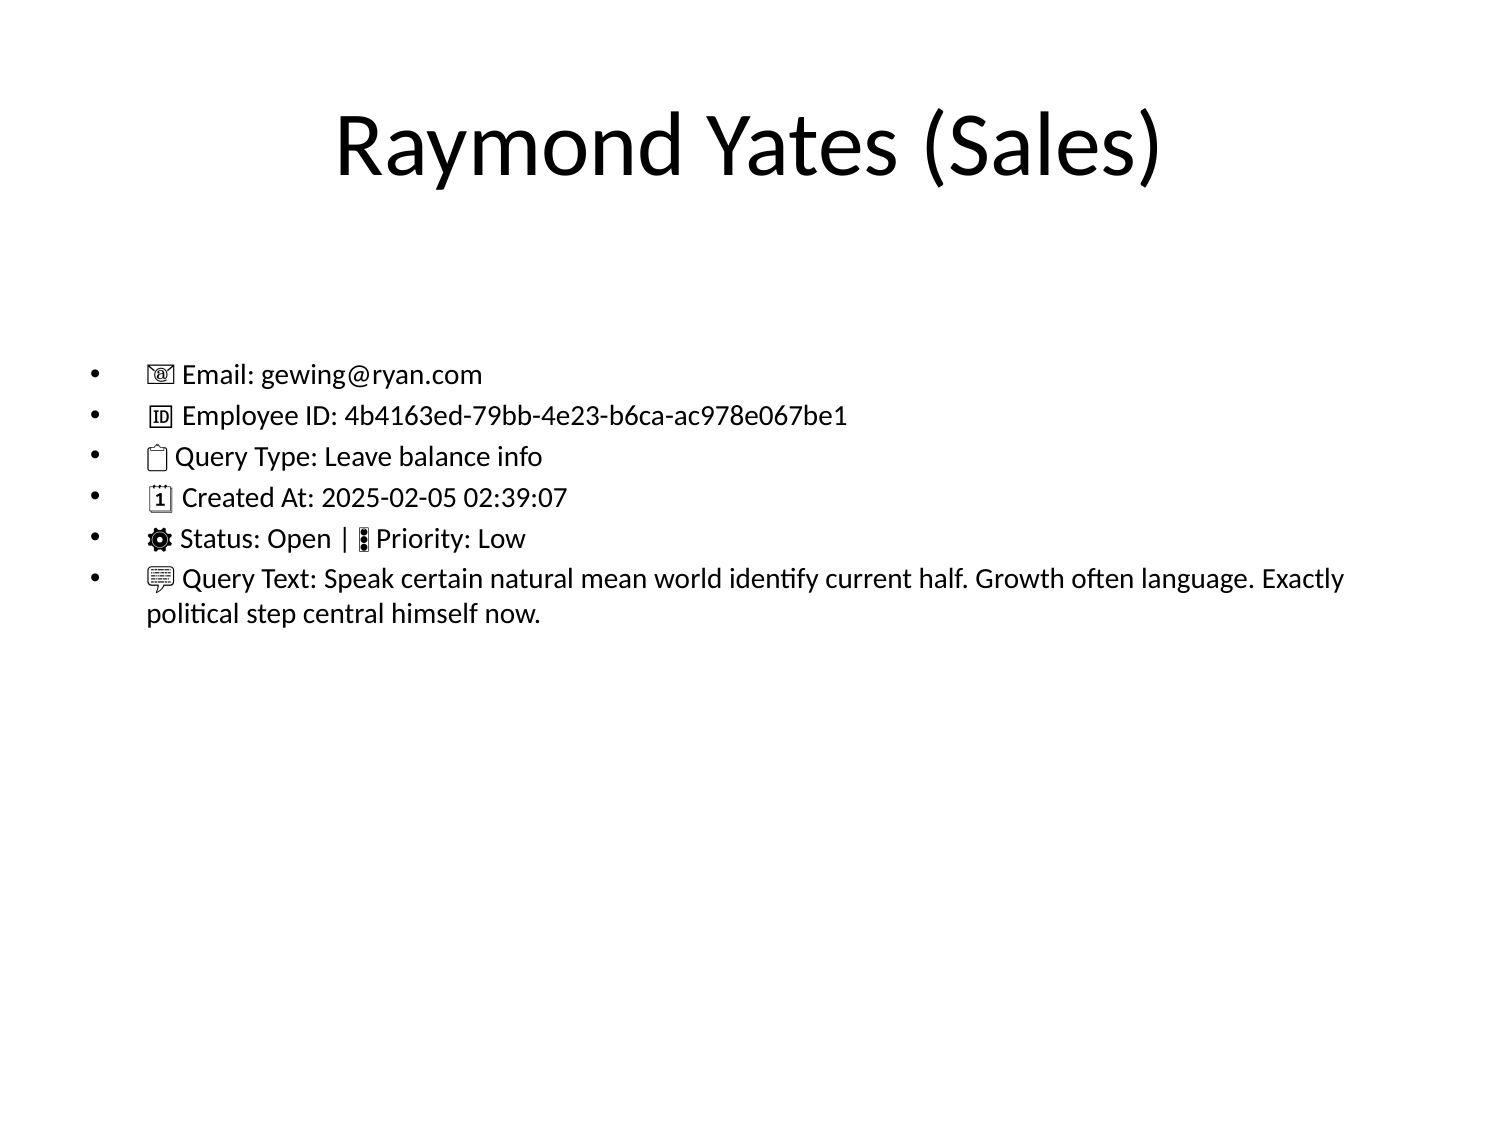

# Raymond Yates (Sales)

📧 Email: gewing@ryan.com
🆔 Employee ID: 4b4163ed-79bb-4e23-b6ca-ac978e067be1
📋 Query Type: Leave balance info
🗓 Created At: 2025-02-05 02:39:07
⚙ Status: Open | 🚦 Priority: Low
💬 Query Text: Speak certain natural mean world identify current half. Growth often language. Exactly political step central himself now.